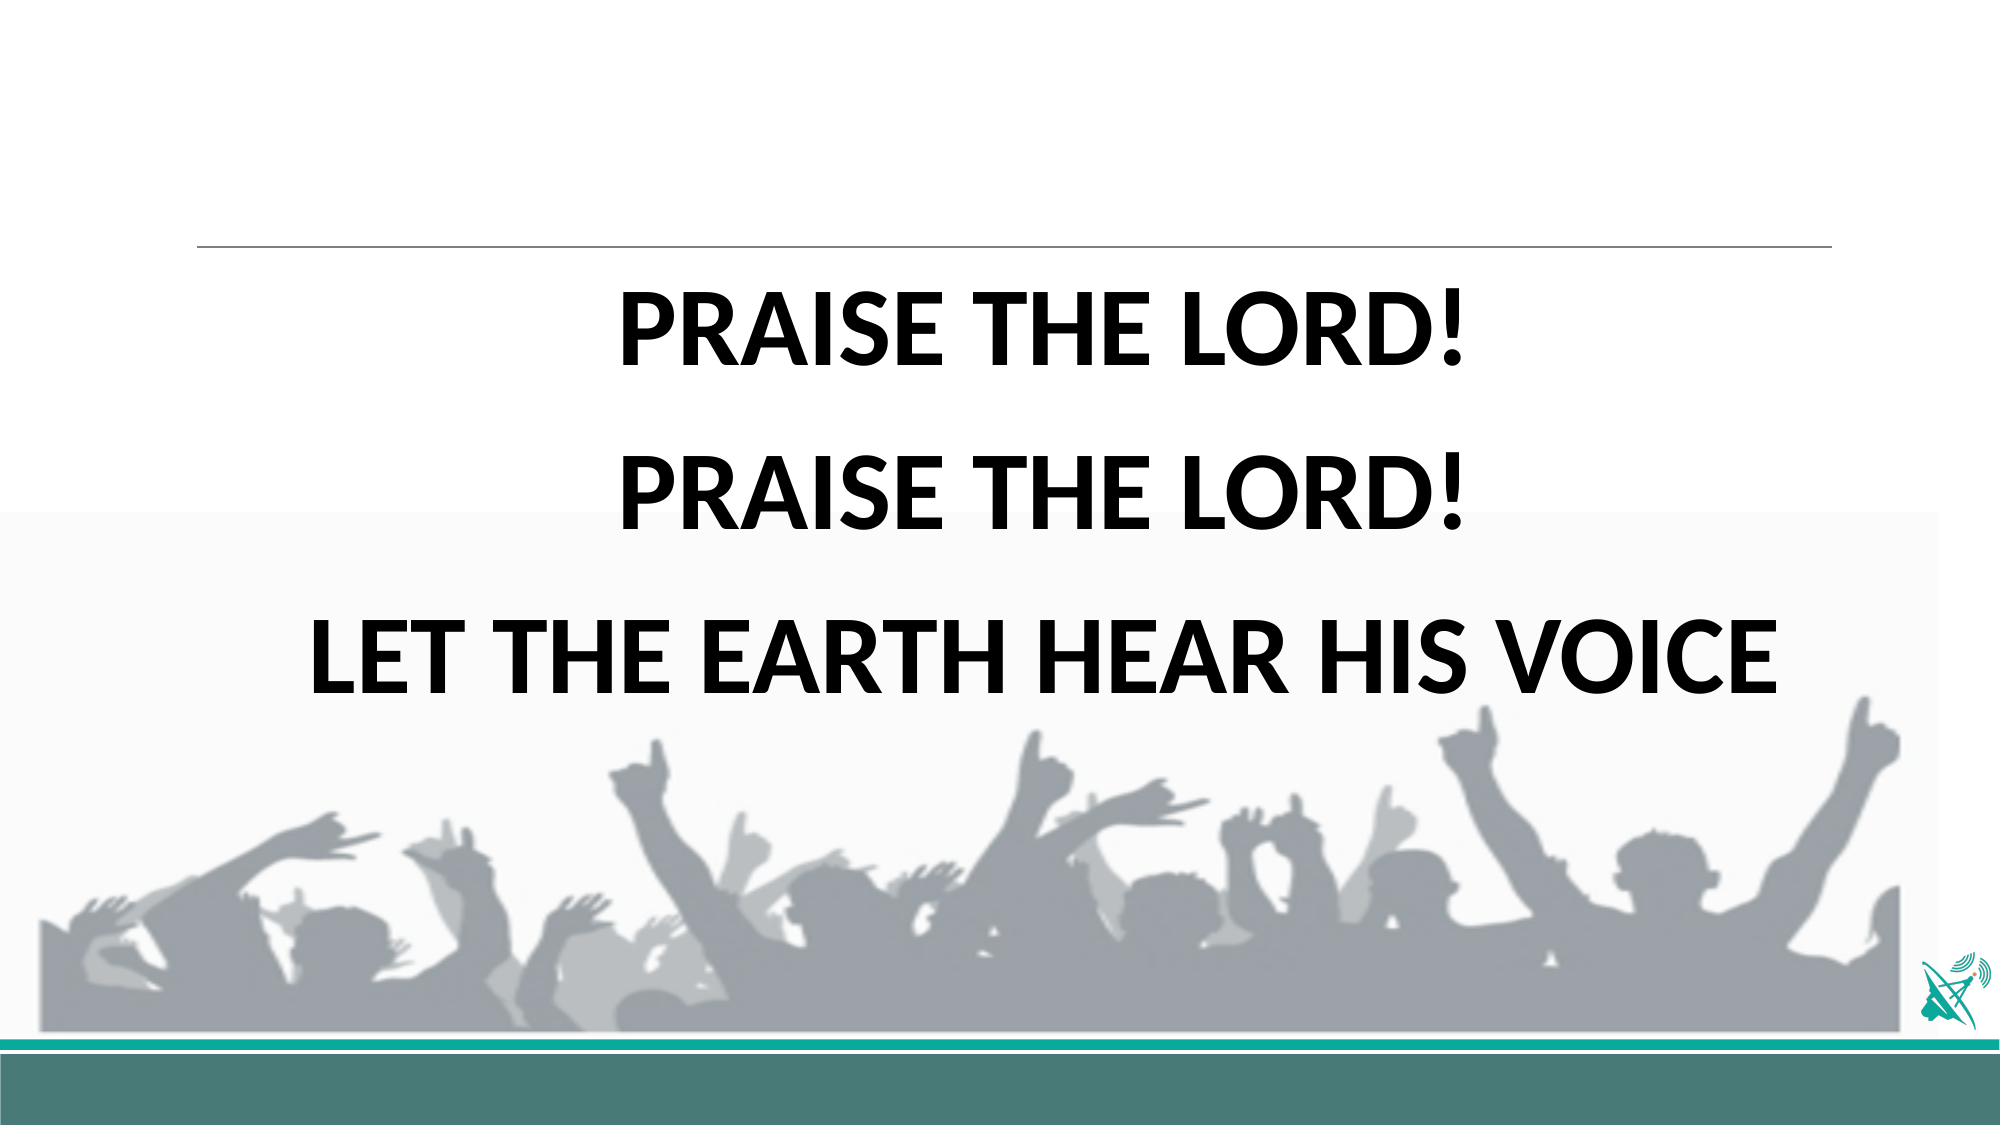

PRAISE THE LORD!
PRAISE THE LORD!
LET THE EARTH HEAR HIS VOICE